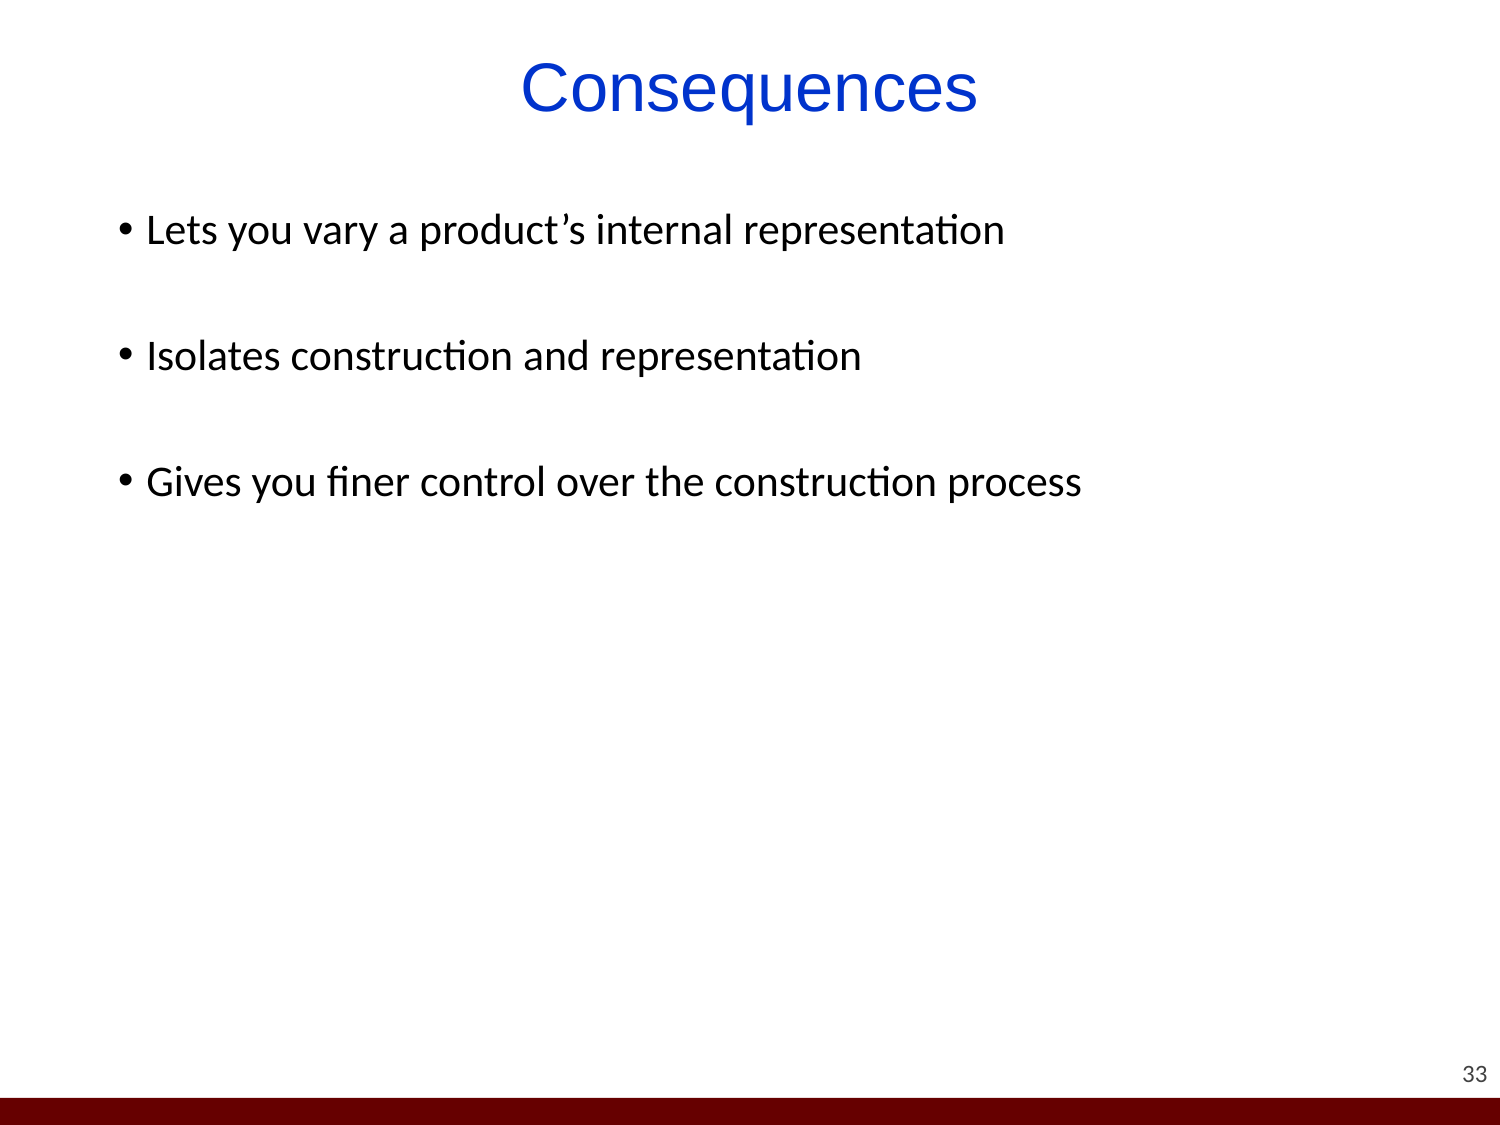

# Consequences
Lets you vary a product’s internal representation

Isolates construction and representation

Gives you finer control over the construction process